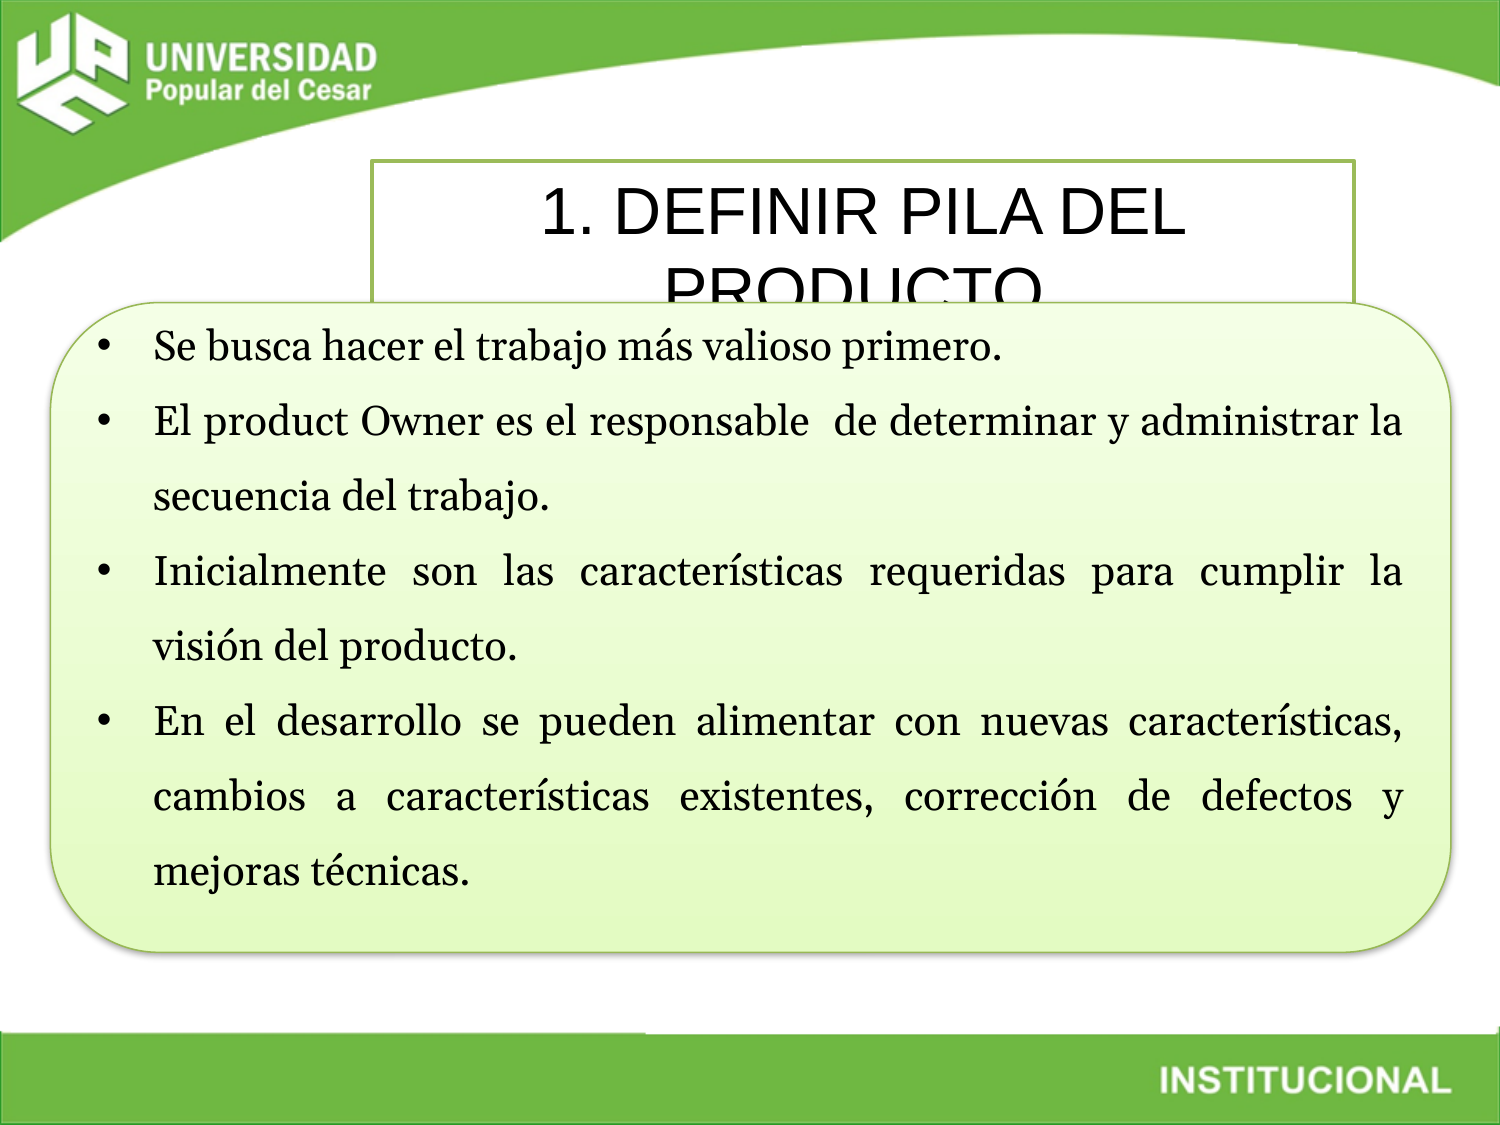

1. DEFINIR PILA DEL PRODUCTO
Se busca hacer el trabajo más valioso primero.
El product Owner es el responsable  de determinar y administrar la secuencia del trabajo.
Inicialmente son las características requeridas para cumplir la visión del producto.
En el desarrollo se pueden alimentar con nuevas características, cambios a características existentes, corrección de defectos y mejoras técnicas.